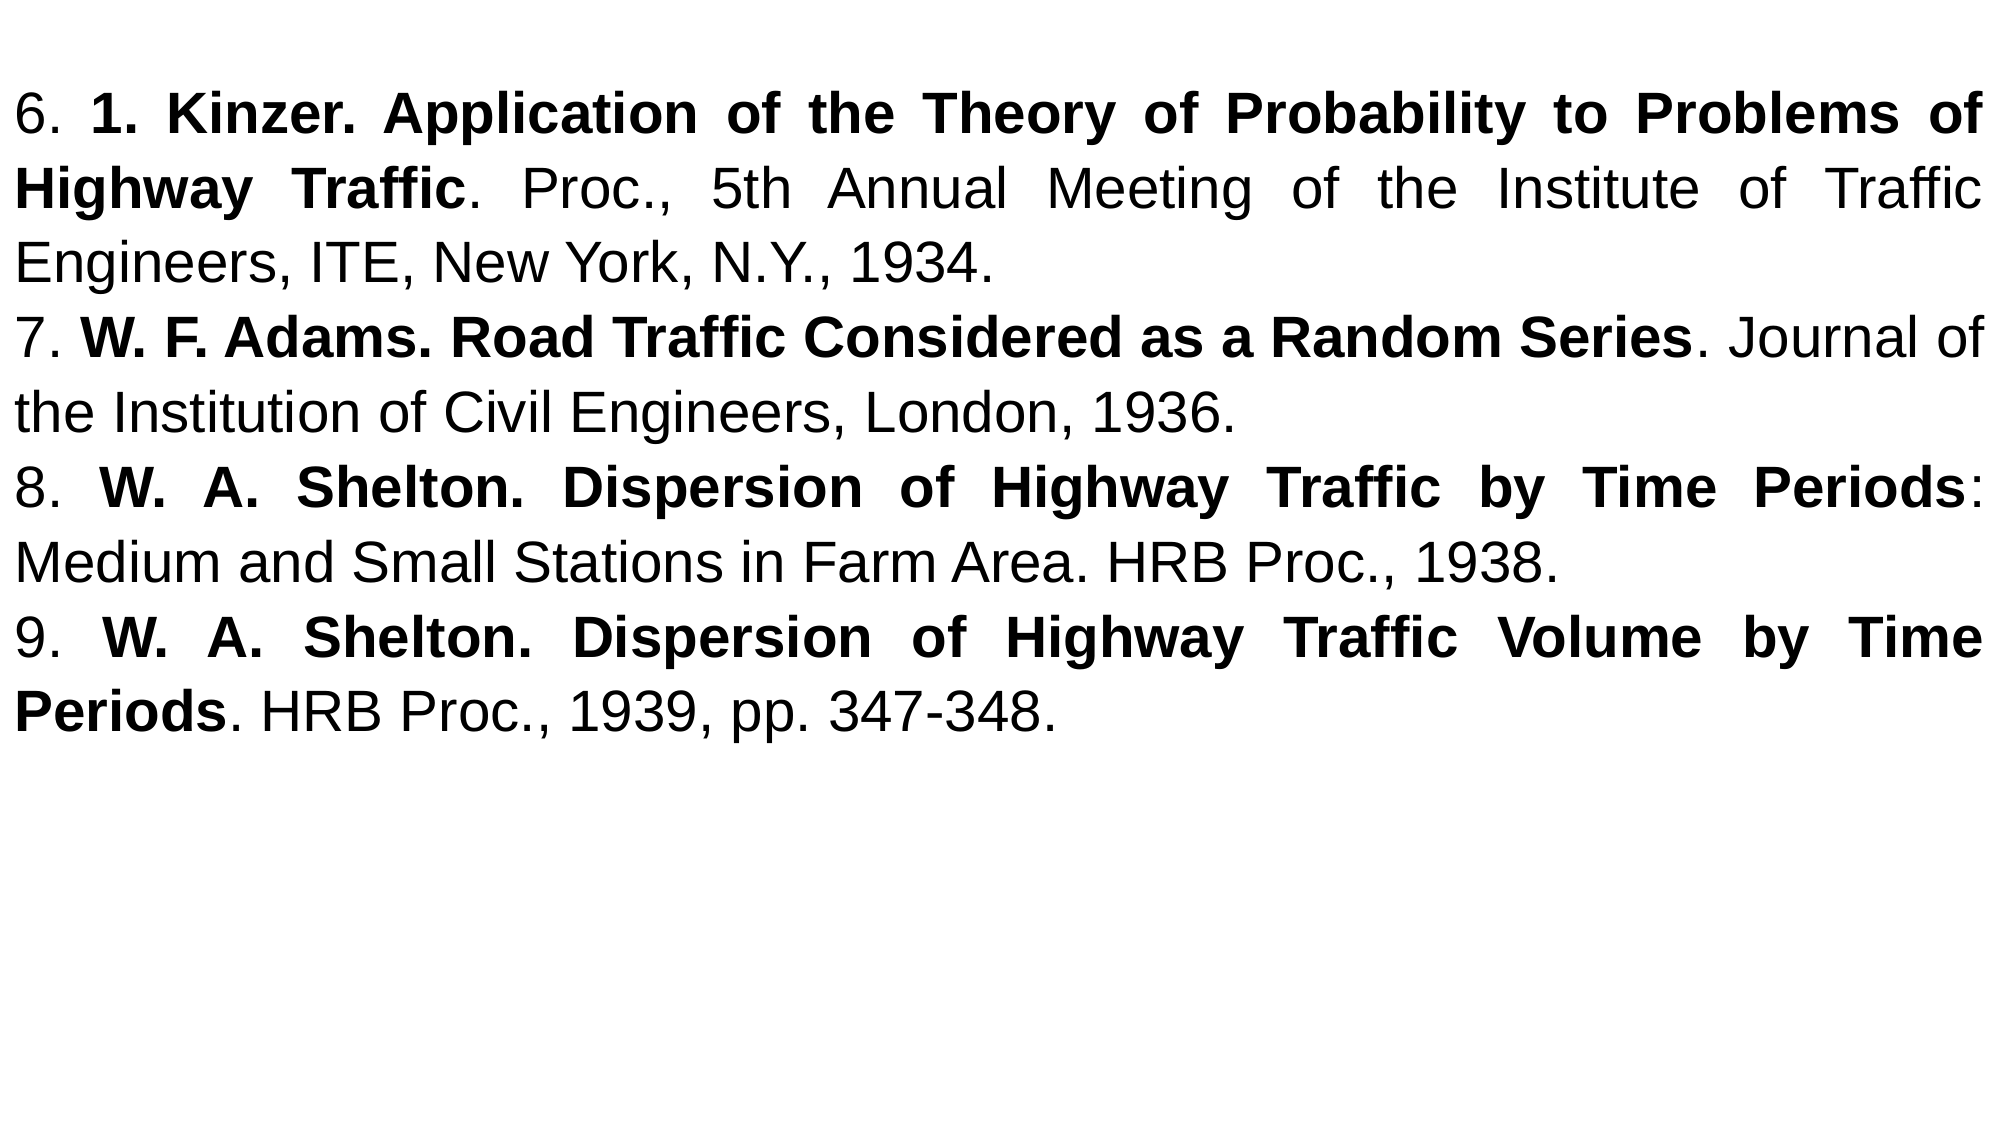

6. 1. Kinzer. Application of the Theory of Probability to Problems of Highway Traffic. Proc., 5th Annual Meeting of the Institute of Traffic Engineers, ITE, New York, N.Y., 1934.
7. W. F. Adams. Road Traffic Considered as a Random Series. Journal of the Institution of Civil Engineers, London, 1936.
8. W. A. Shelton. Dispersion of Highway Traffic by Time Periods: Medium and Small Stations in Farm Area. HRB Proc., 1938.
9. W. A. Shelton. Dispersion of Highway Traffic Volume by Time Periods. HRB Proc., 1939, pp. 347-348.